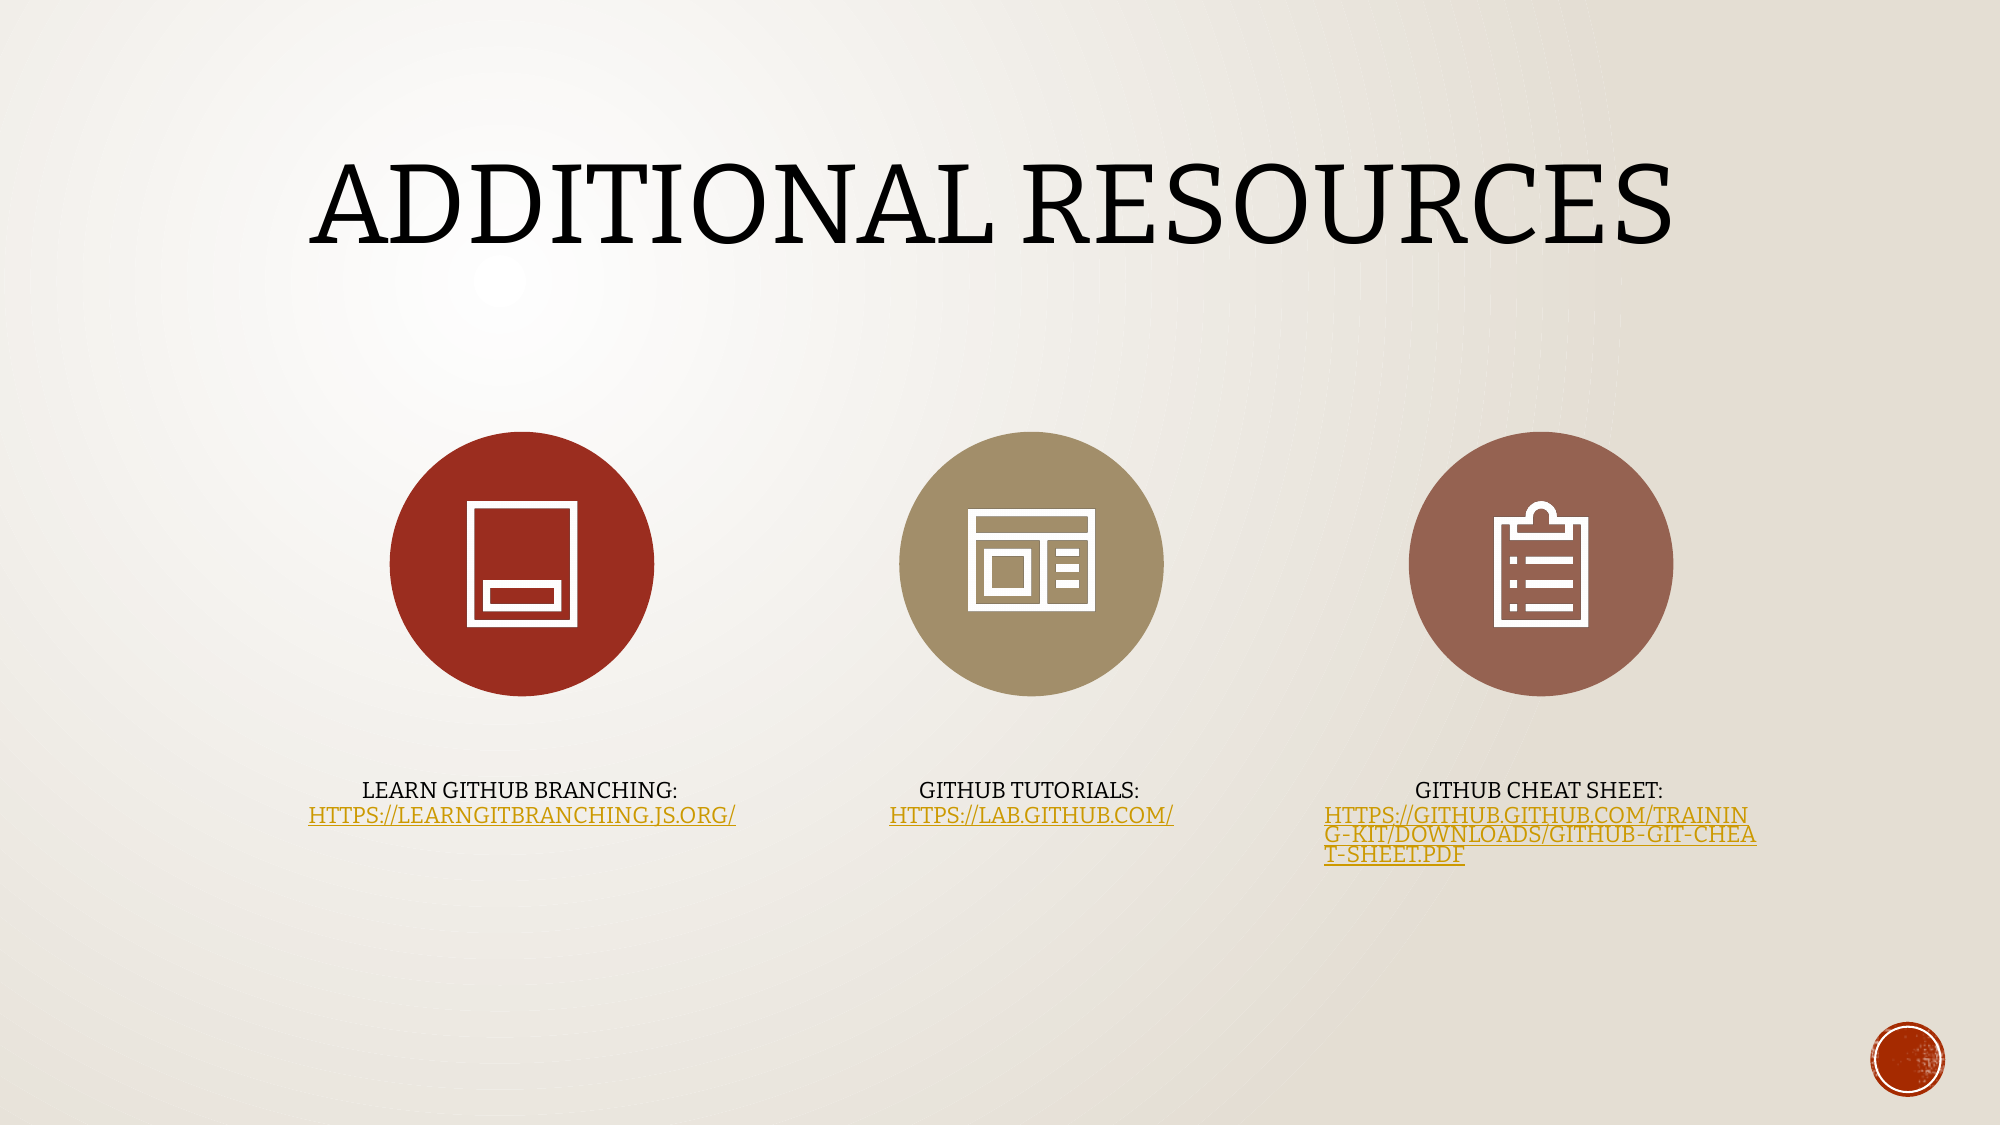

# Additional Resources
Learn GitHub Branching: https://learngitbranching.js.org/
GitHub tutorials: https://lab.github.com/
GitHub cheat sheet: https://github.github.com/training-kit/downloads/github-git-cheat-sheet.pdf